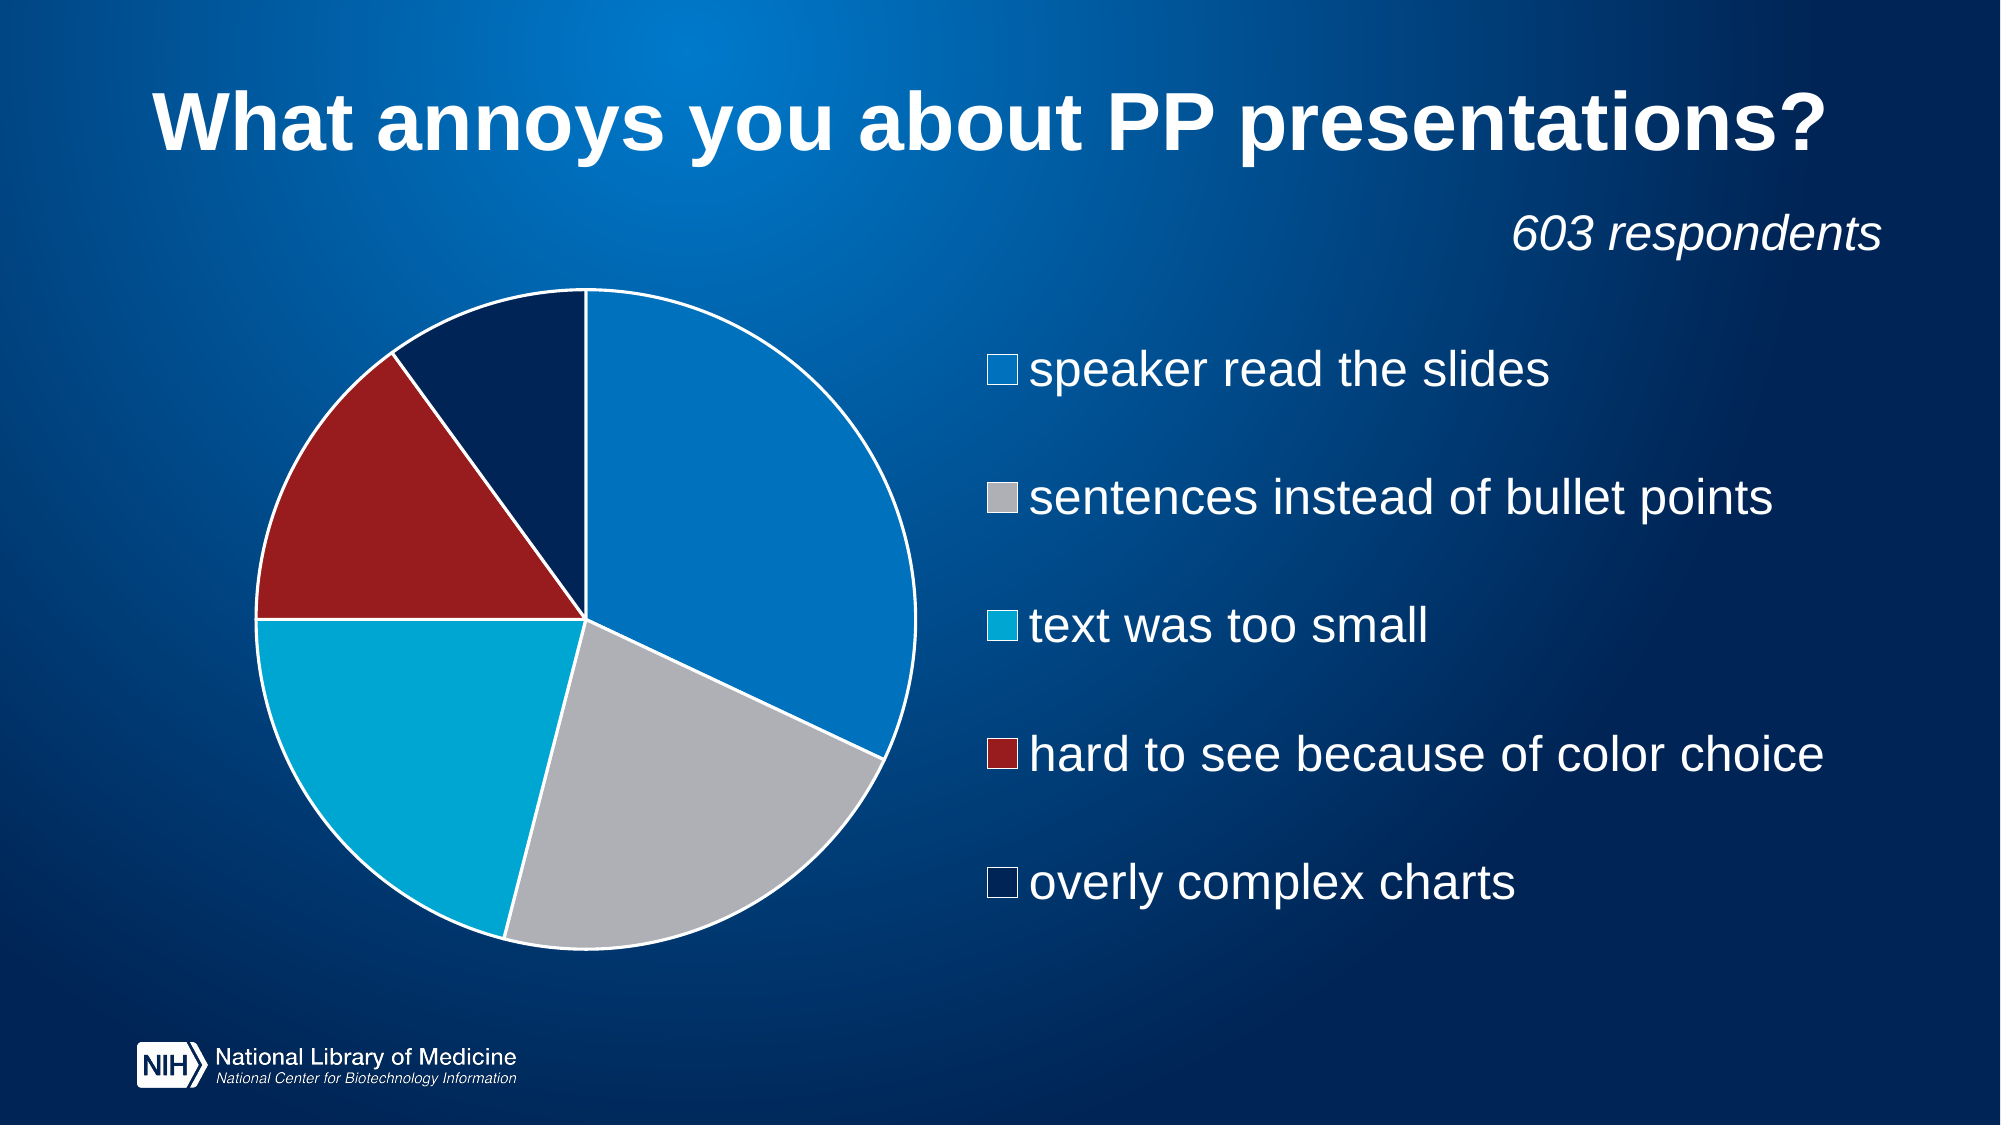

# What annoys you about PP presentations?
603 respondents

### Chart

| Category | Column2 |
|---|---|
| speaker read the slides | 0.32 |
| sentences instead of bullet points | 0.22 |
| text was too small  | 0.21 |
| hard to see because of color choice | 0.15 |
| overly complex charts  | 0.1 |